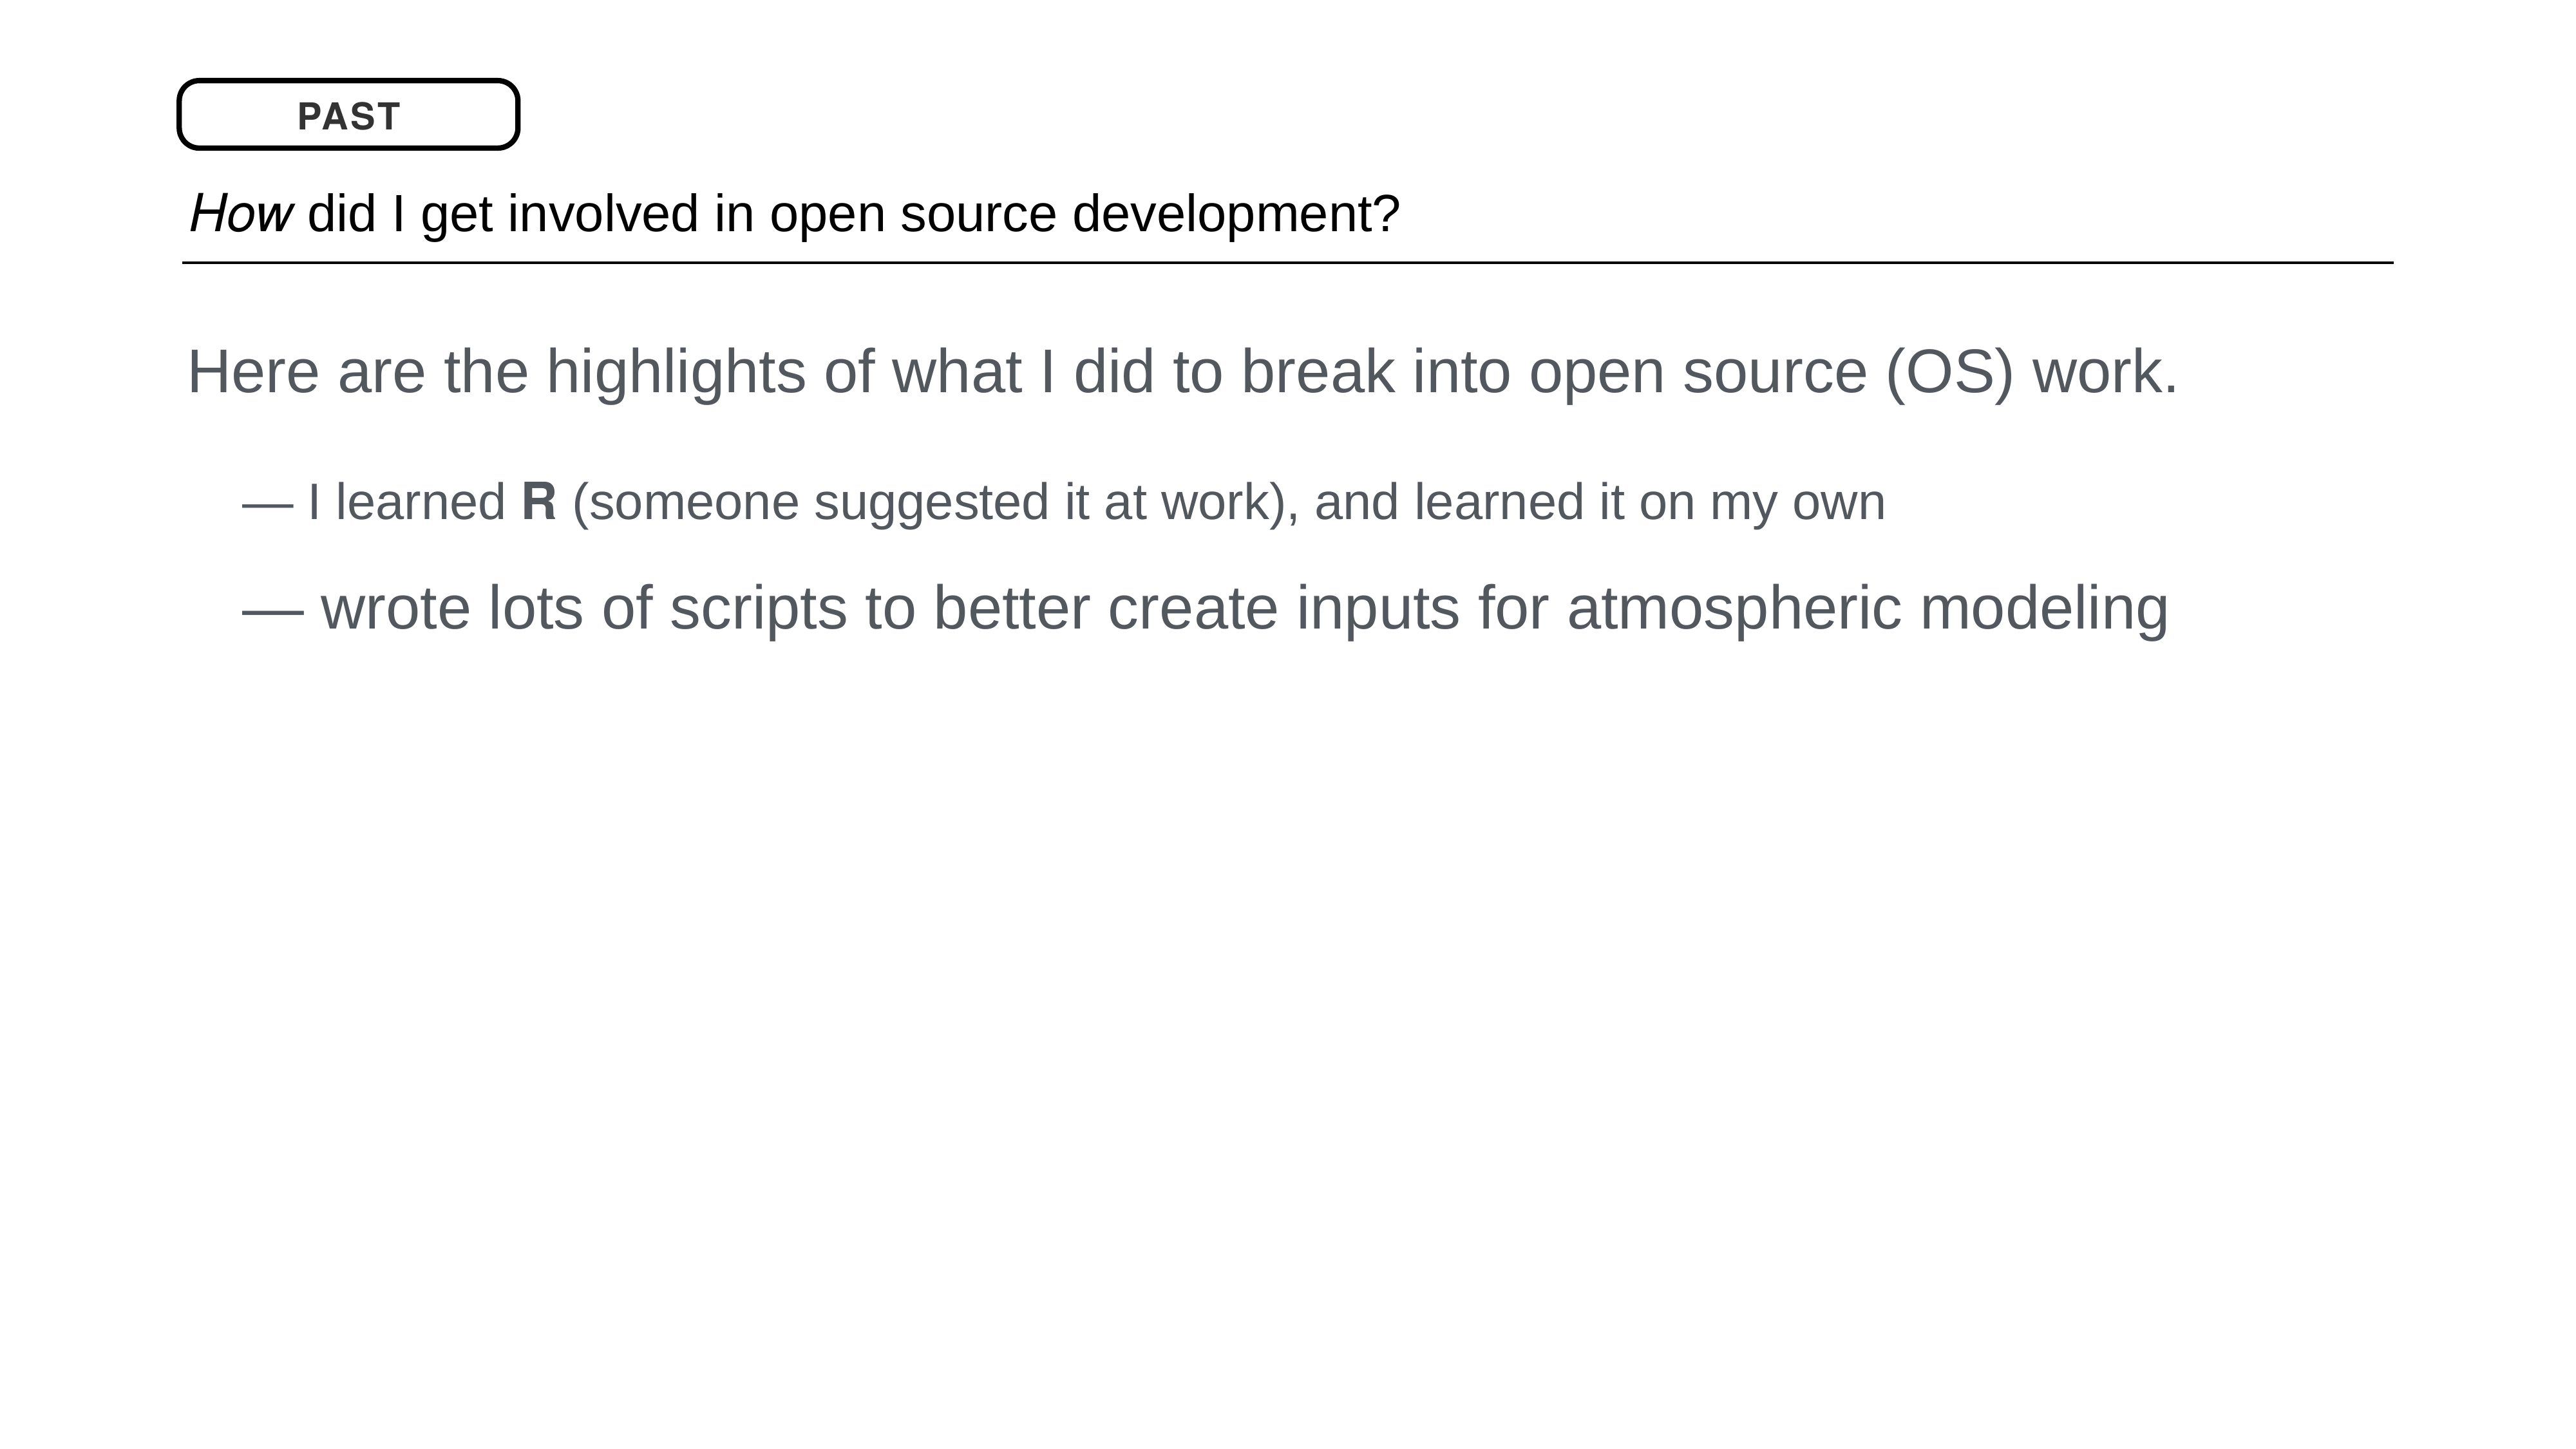

PAST
How did I get involved in open source development?

Here are the highlights of what I did to break into open source (OS) work.
— I learned R (someone suggested it at work), and learned it on my own
— wrote lots of scripts to better create inputs for atmospheric modeling